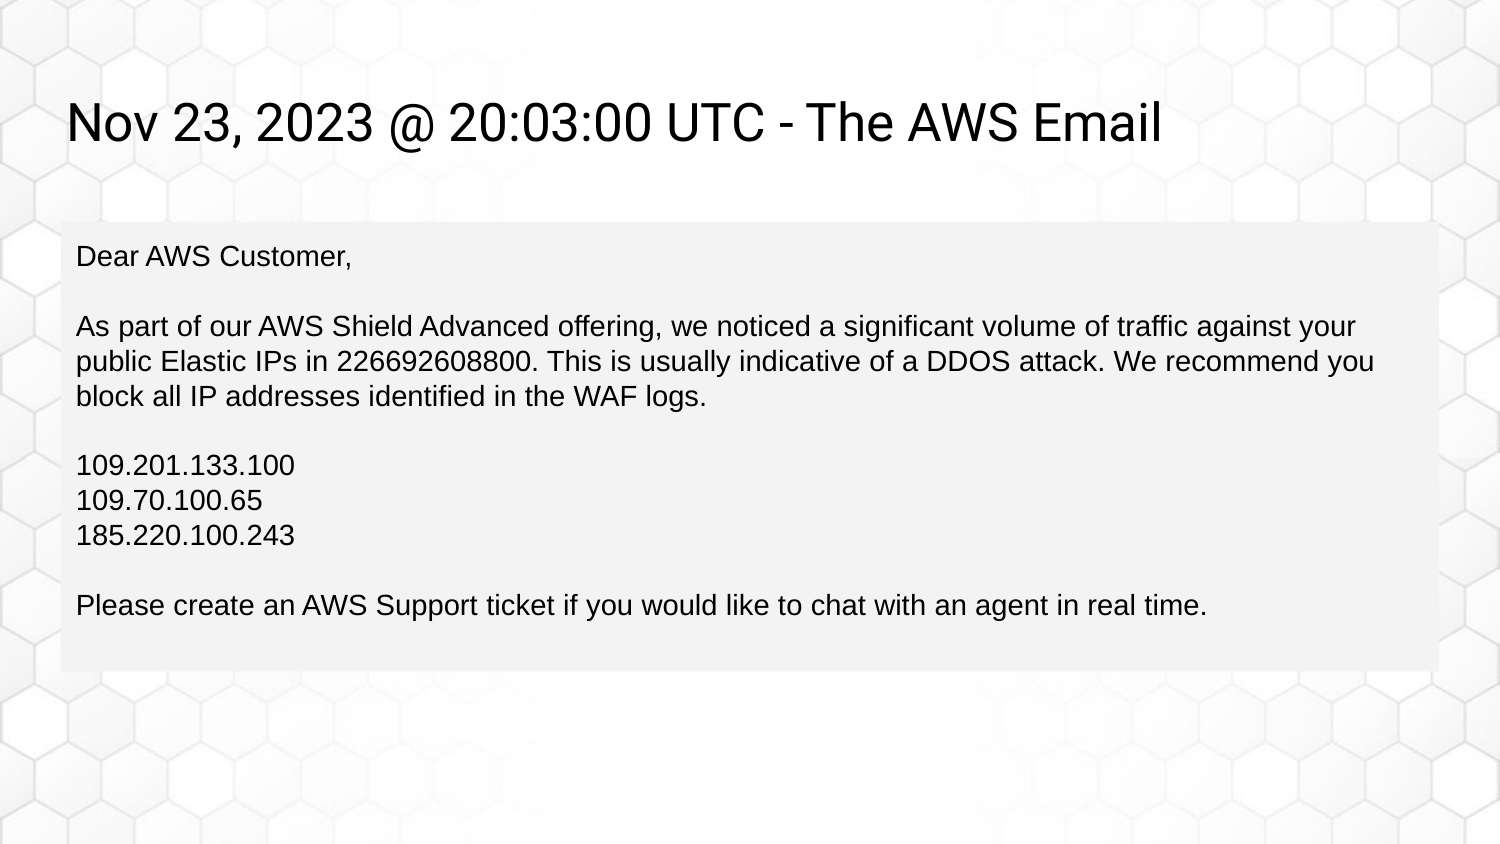

# Nov 23, 2023 @ 20:03:00 UTC - The AWS Email
Dear AWS Customer,

As part of our AWS Shield Advanced offering, we noticed a significant volume of traffic against your public Elastic IPs in 226692608800. This is usually indicative of a DDOS attack. We recommend you block all IP addresses identified in the WAF logs.

109.201.133.100
109.70.100.65
185.220.100.243

Please create an AWS Support ticket if you would like to chat with an agent in real time.